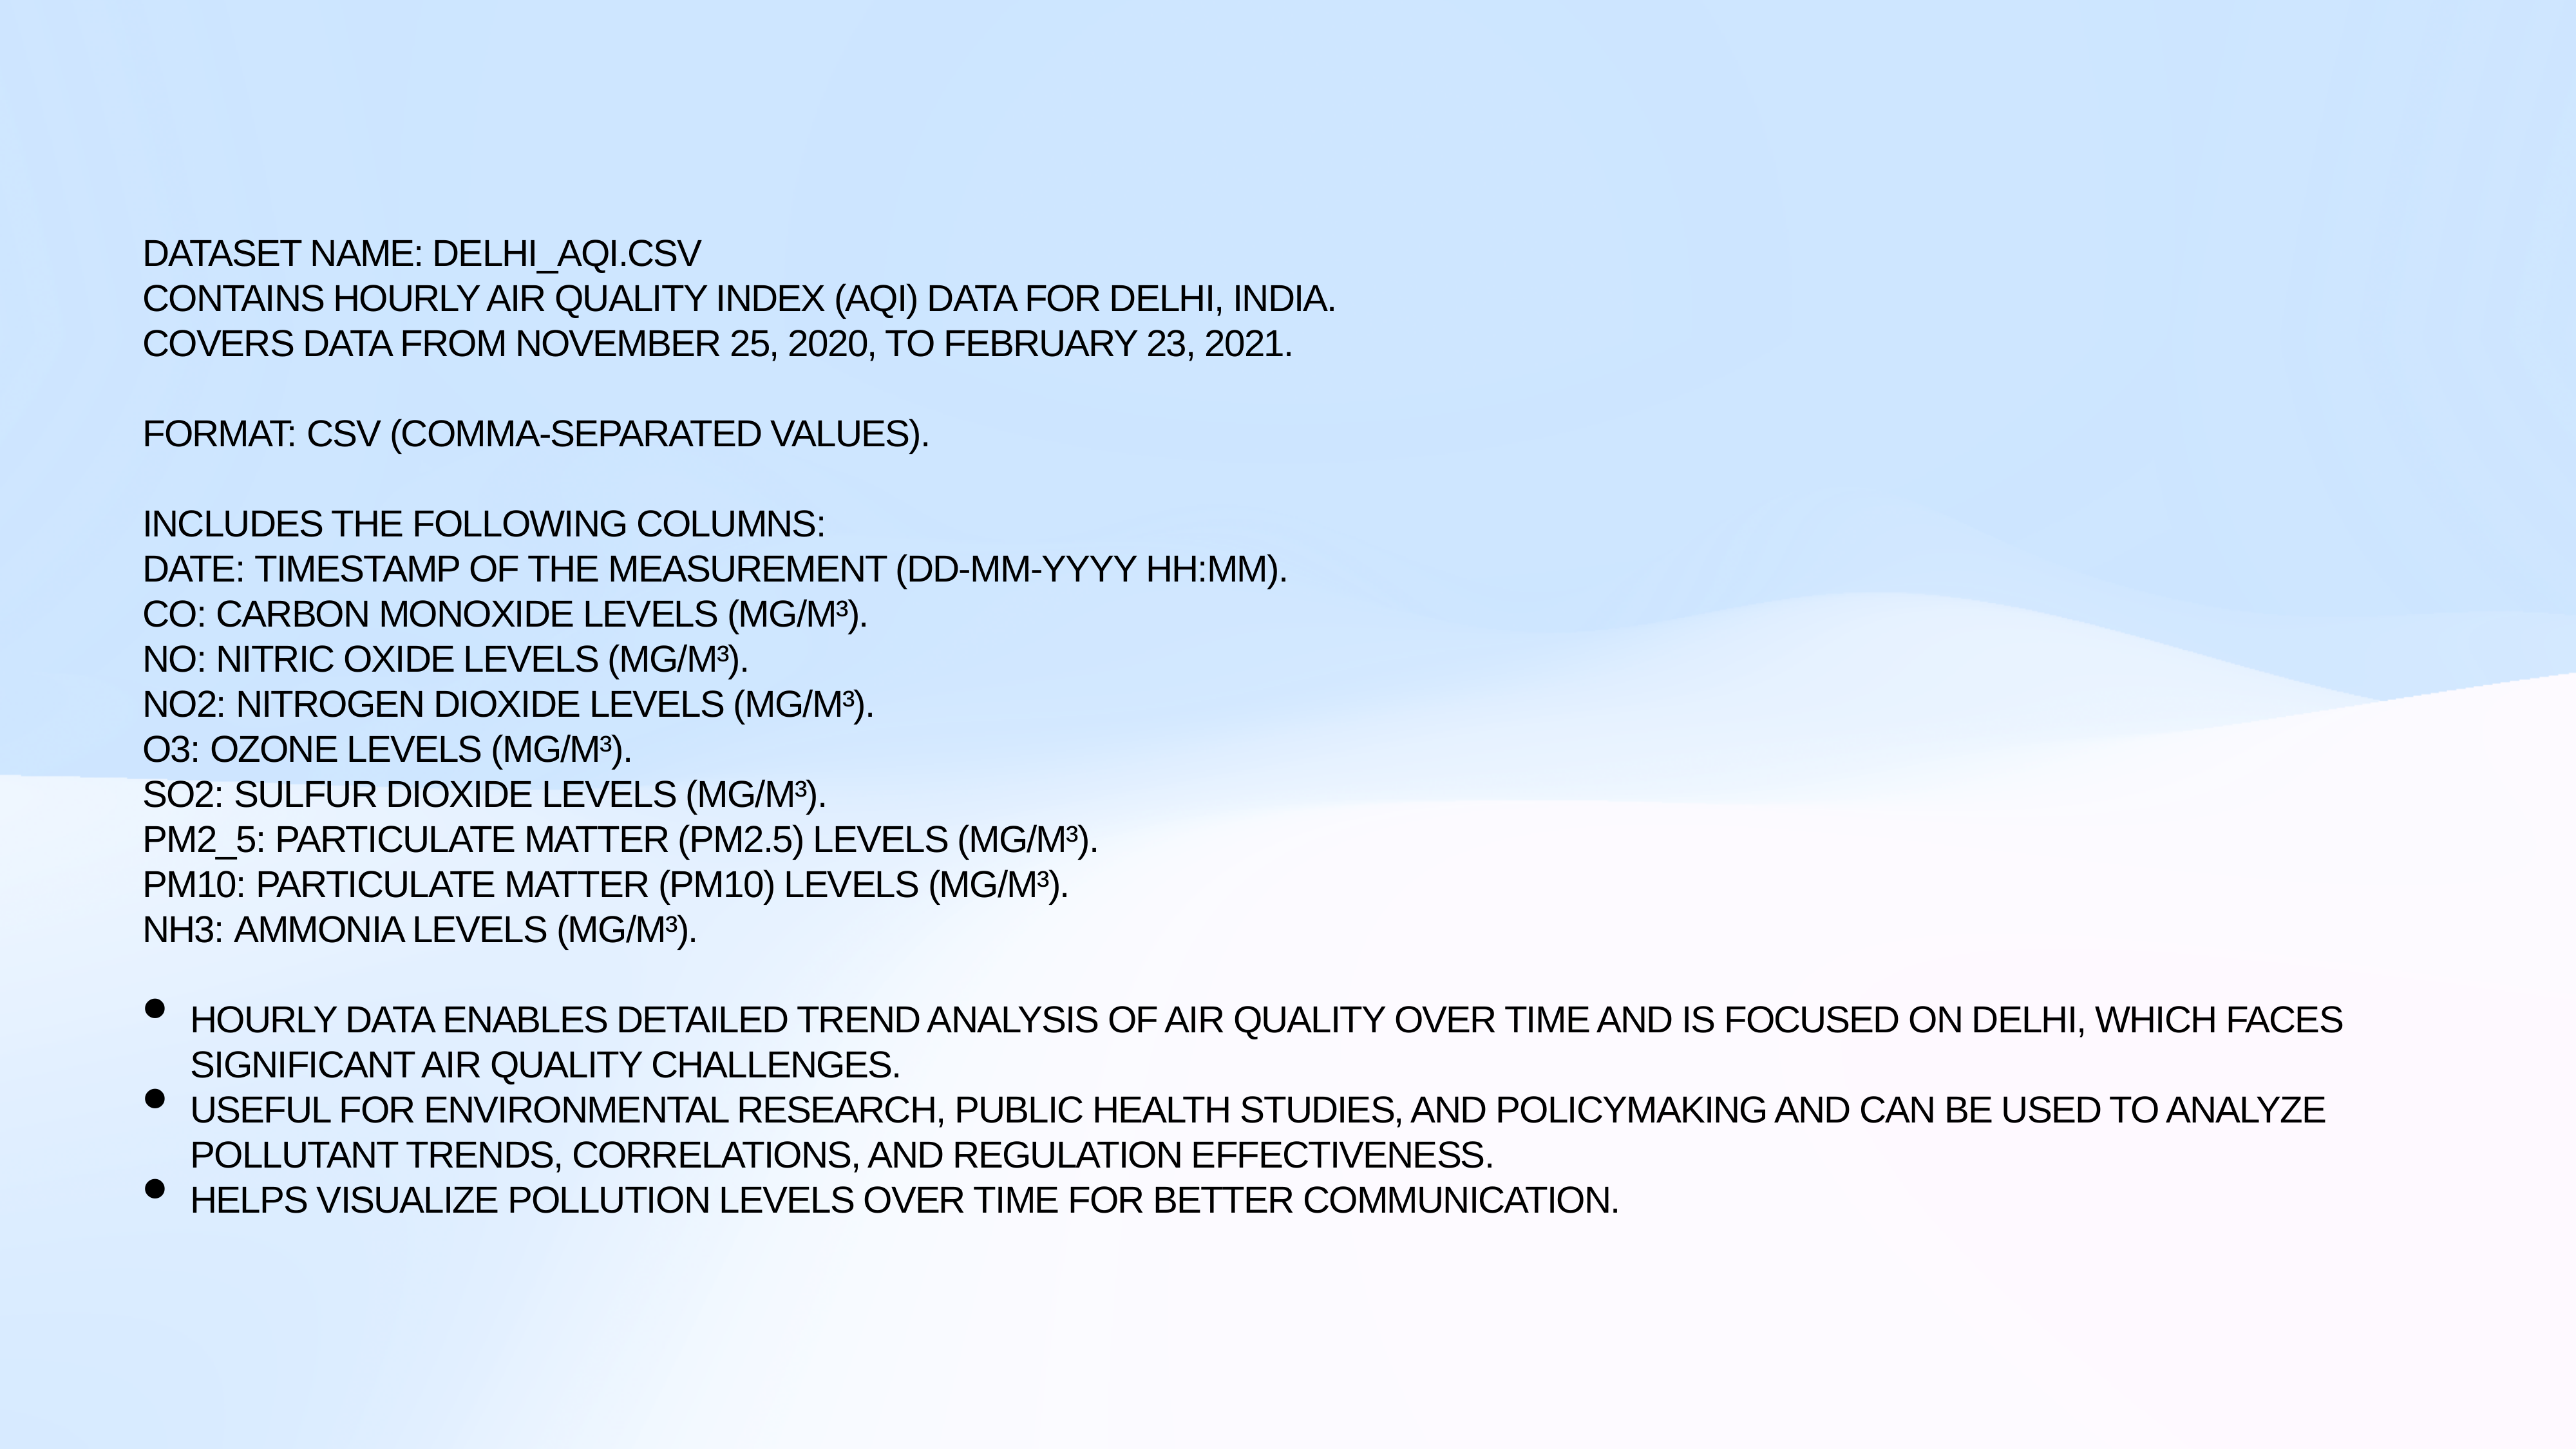

Dataset Name: delhi_aqi.csv
Contains hourly air quality index (AQI) data for Delhi, India.
Covers data from November 25, 2020, to February 23, 2021.

Format: CSV (Comma-Separated Values).

Includes the following columns:
date: Timestamp of the measurement (DD-MM-YYYY HH:MM).
co: Carbon monoxide levels (µg/m³).
no: Nitric oxide levels (µg/m³).
no2: Nitrogen dioxide levels (µg/m³).
o3: Ozone levels (µg/m³).
so2: Sulfur dioxide levels (µg/m³).
pm2_5: Particulate matter (PM2.5) levels (µg/m³).
pm10: Particulate matter (PM10) levels (µg/m³).
nh3: Ammonia levels (µg/m³).

Hourly data enables detailed trend analysis of air quality over time and is Focused on Delhi, which faces significant air quality challenges.
Useful for environmental research, public health studies, and policymaking and Can be used to analyze pollutant trends, correlations, and regulation effectiveness.
Helps visualize pollution levels over time for better communication.